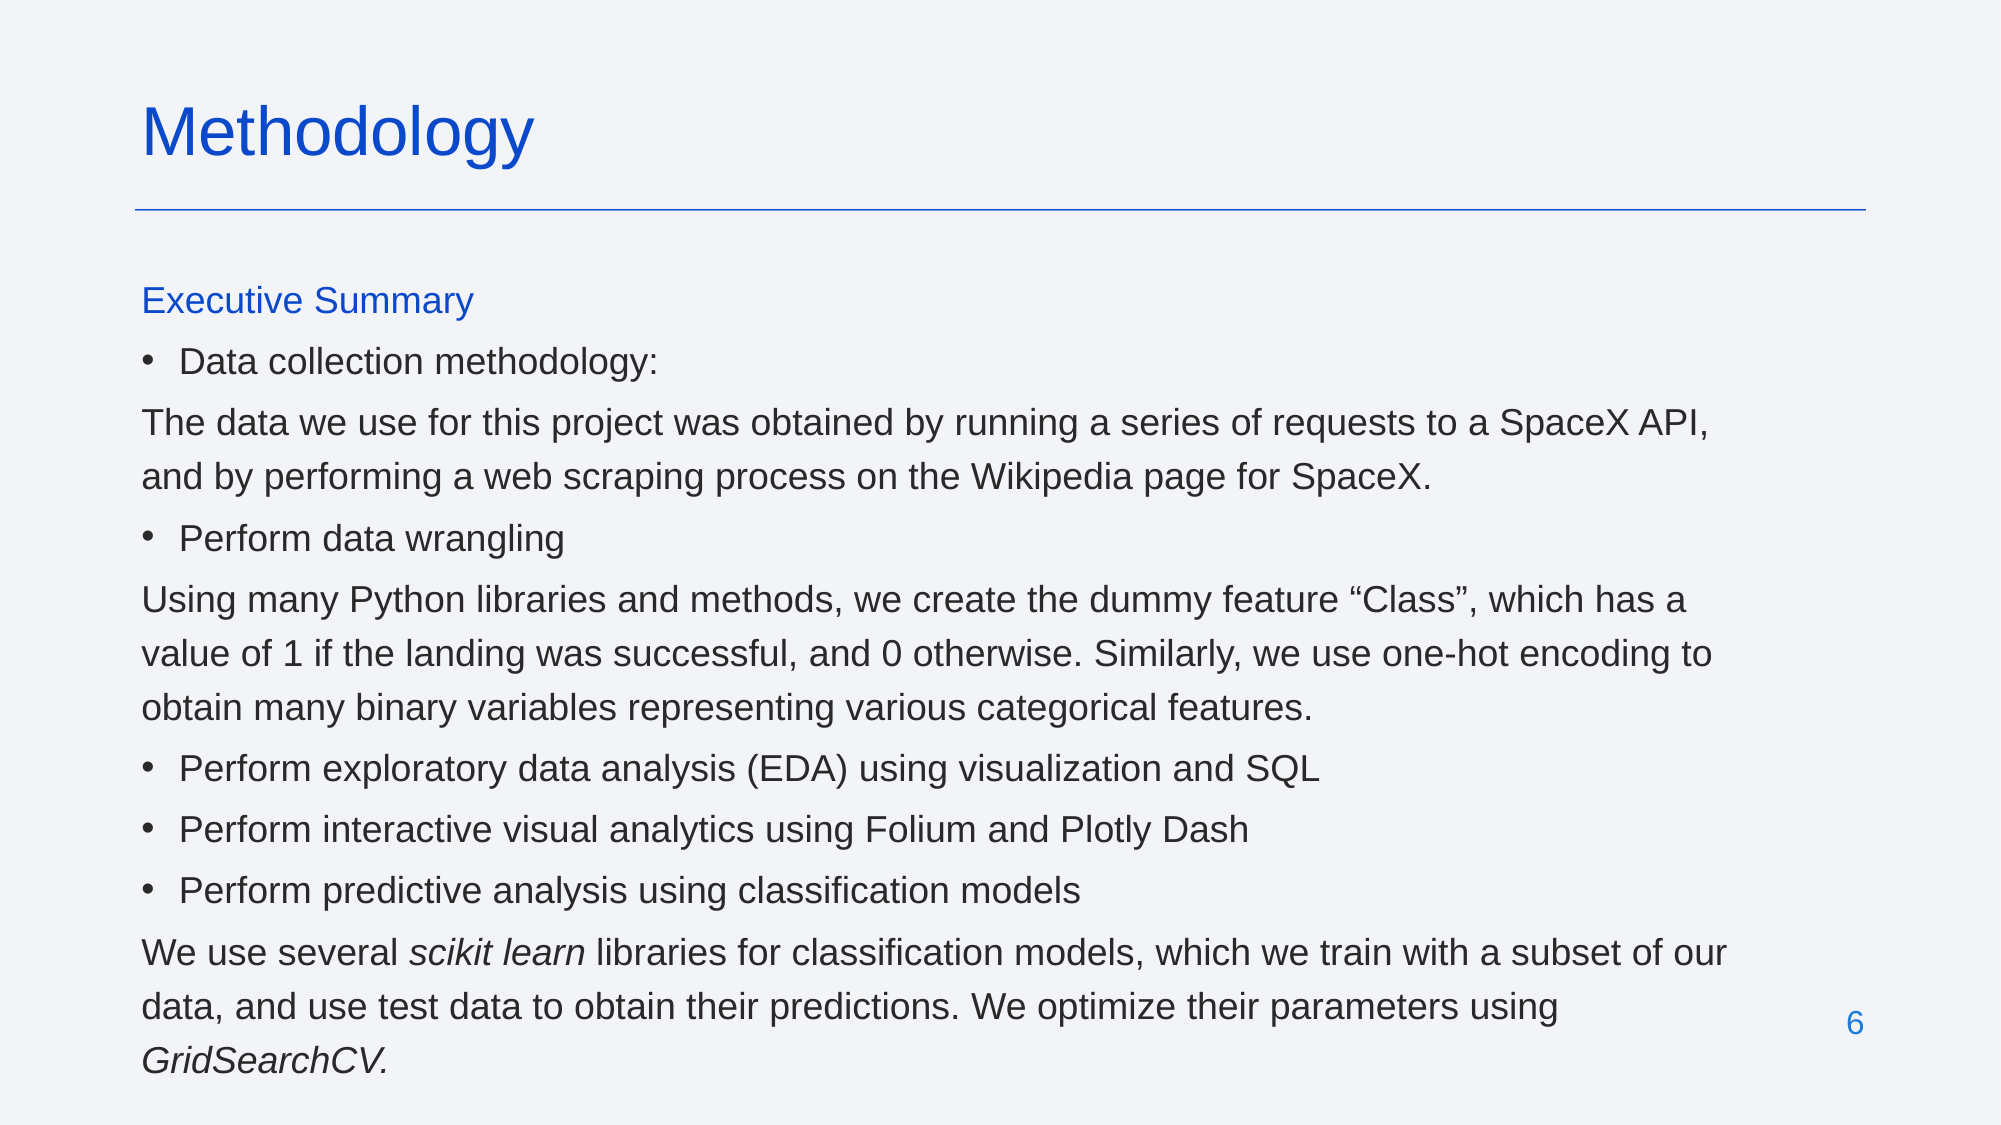

Methodology
Executive Summary
Data collection methodology:
The data we use for this project was obtained by running a series of requests to a SpaceX API, and by performing a web scraping process on the Wikipedia page for SpaceX.
Perform data wrangling
Using many Python libraries and methods, we create the dummy feature “Class”, which has a value of 1 if the landing was successful, and 0 otherwise. Similarly, we use one-hot encoding to obtain many binary variables representing various categorical features.
Perform exploratory data analysis (EDA) using visualization and SQL
Perform interactive visual analytics using Folium and Plotly Dash
Perform predictive analysis using classification models
We use several scikit learn libraries for classification models, which we train with a subset of our data, and use test data to obtain their predictions. We optimize their parameters using GridSearchCV.

6